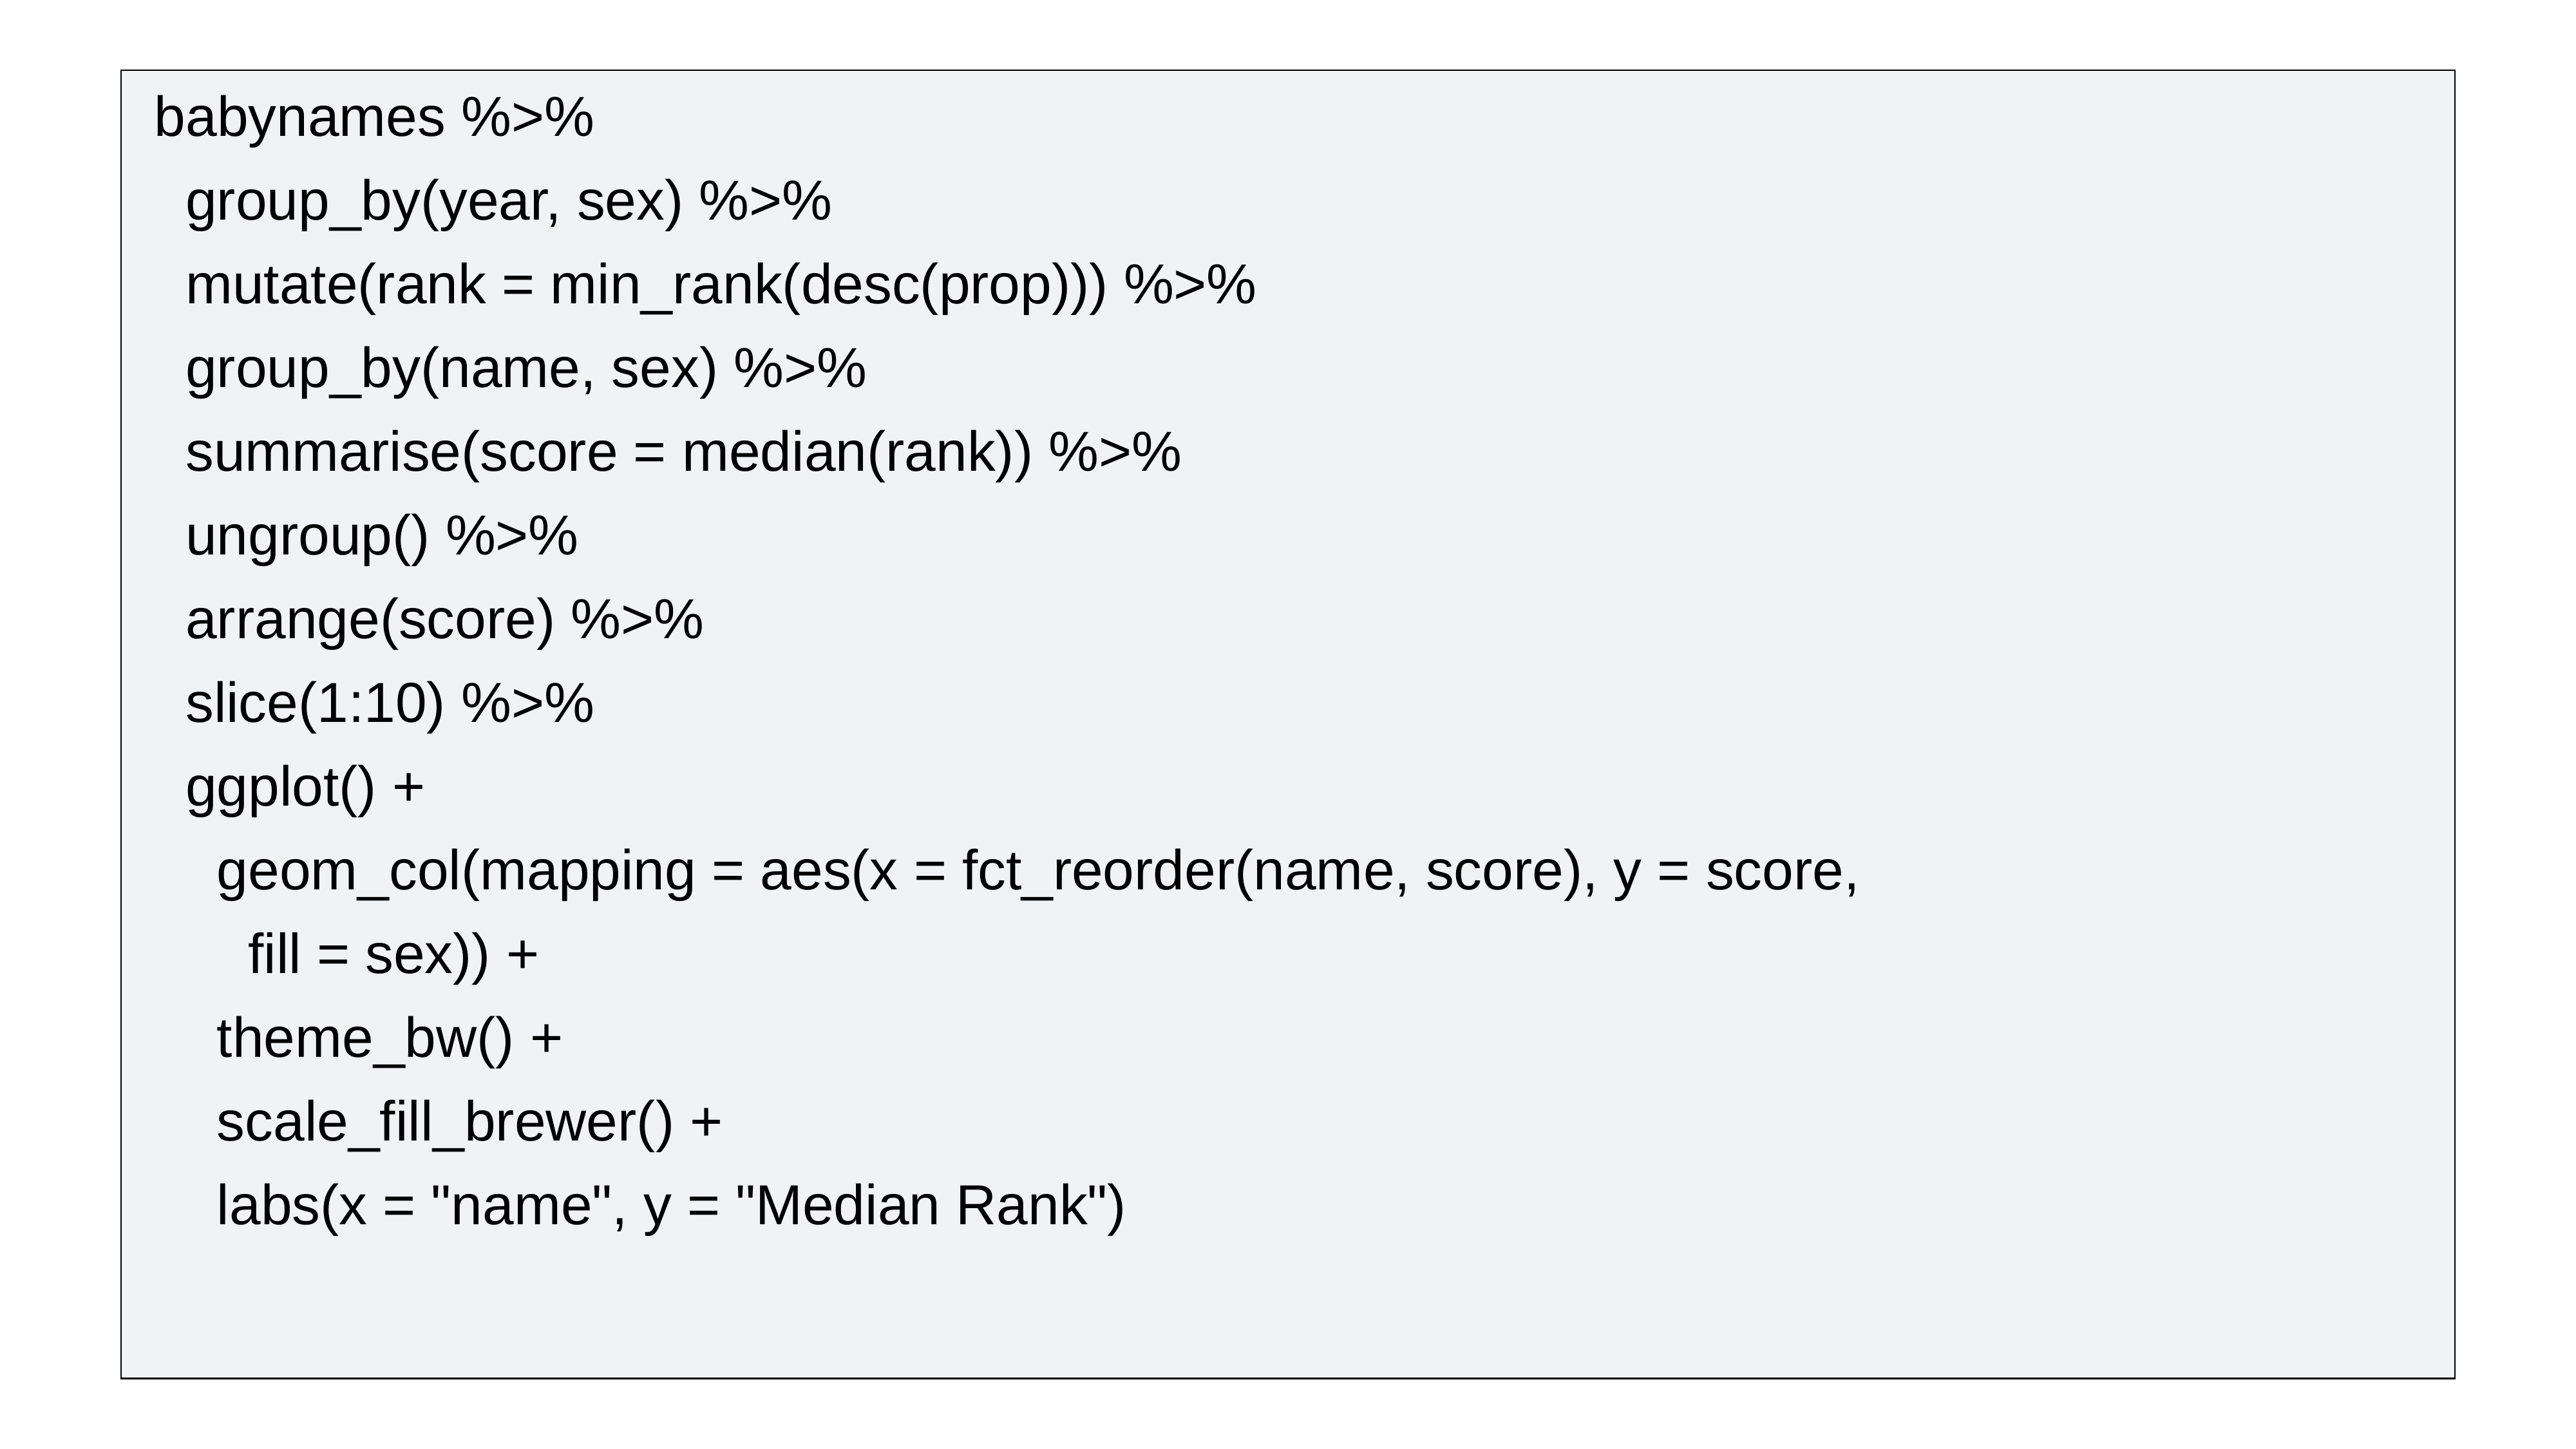

babynames %>%
  group_by(year, sex) %>%
  mutate(rank = min_rank(desc(prop))) %>%
  group_by(name, sex) %>%
  summarise(score = median(rank)) %>%
  ungroup() %>%
  arrange(score) %>%
  slice(1:10) %>%
  ggplot() +
    geom_col(mapping = aes(x = fct_reorder(name, score), y = score,
      fill = sex)) +
    theme_bw() +
    scale_fill_brewer() +
    labs(x = "name", y = "Median Rank")